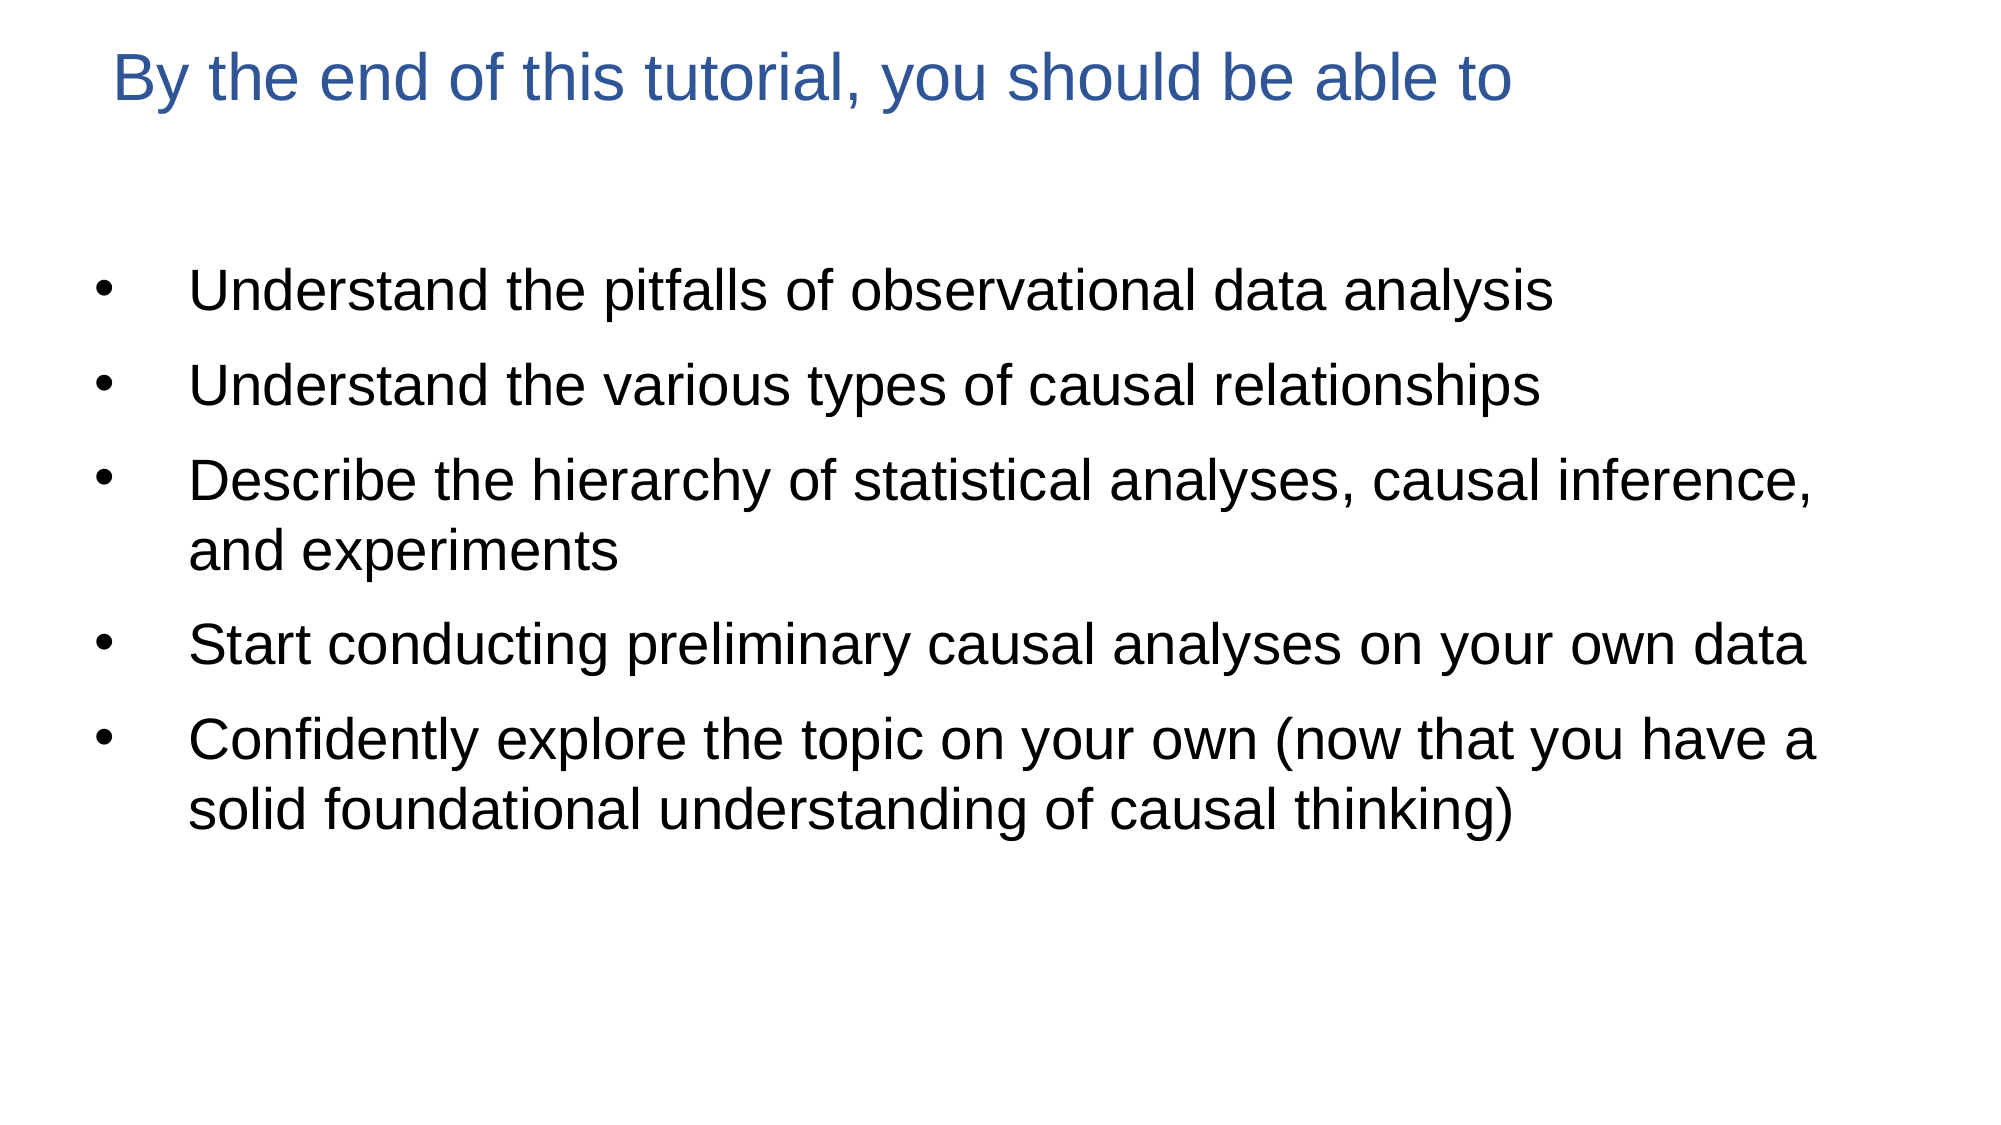

# By the end of this tutorial, you should be able to
Understand the pitfalls of observational data analysis
Understand the various types of causal relationships
Describe the hierarchy of statistical analyses, causal inference, and experiments
Start conducting preliminary causal analyses on your own data
Confidently explore the topic on your own (now that you have a solid foundational understanding of causal thinking)